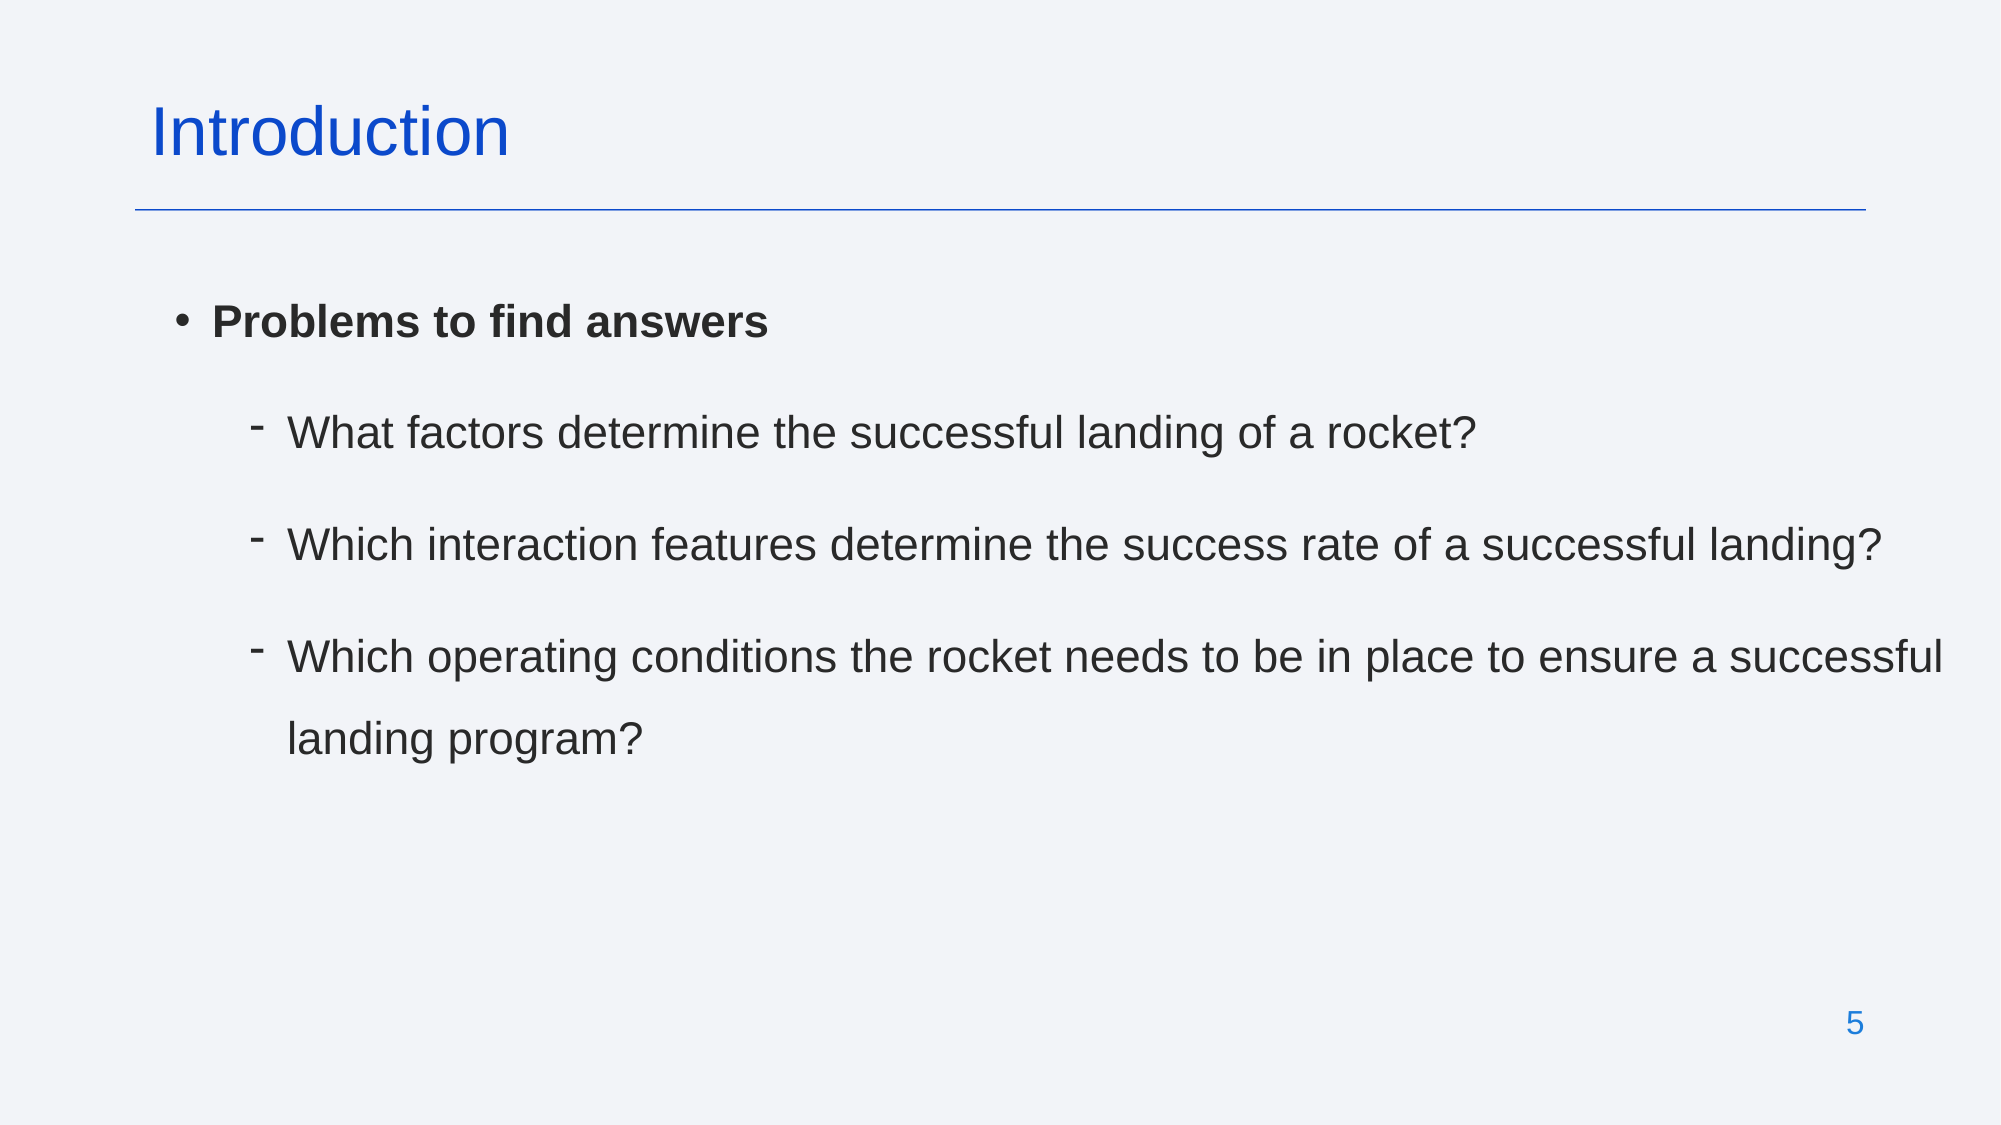

Introduction
Problems to find answers
What factors determine the successful landing of a rocket?
Which interaction features determine the success rate of a successful landing?
Which operating conditions the rocket needs to be in place to ensure a successful landing program?

5